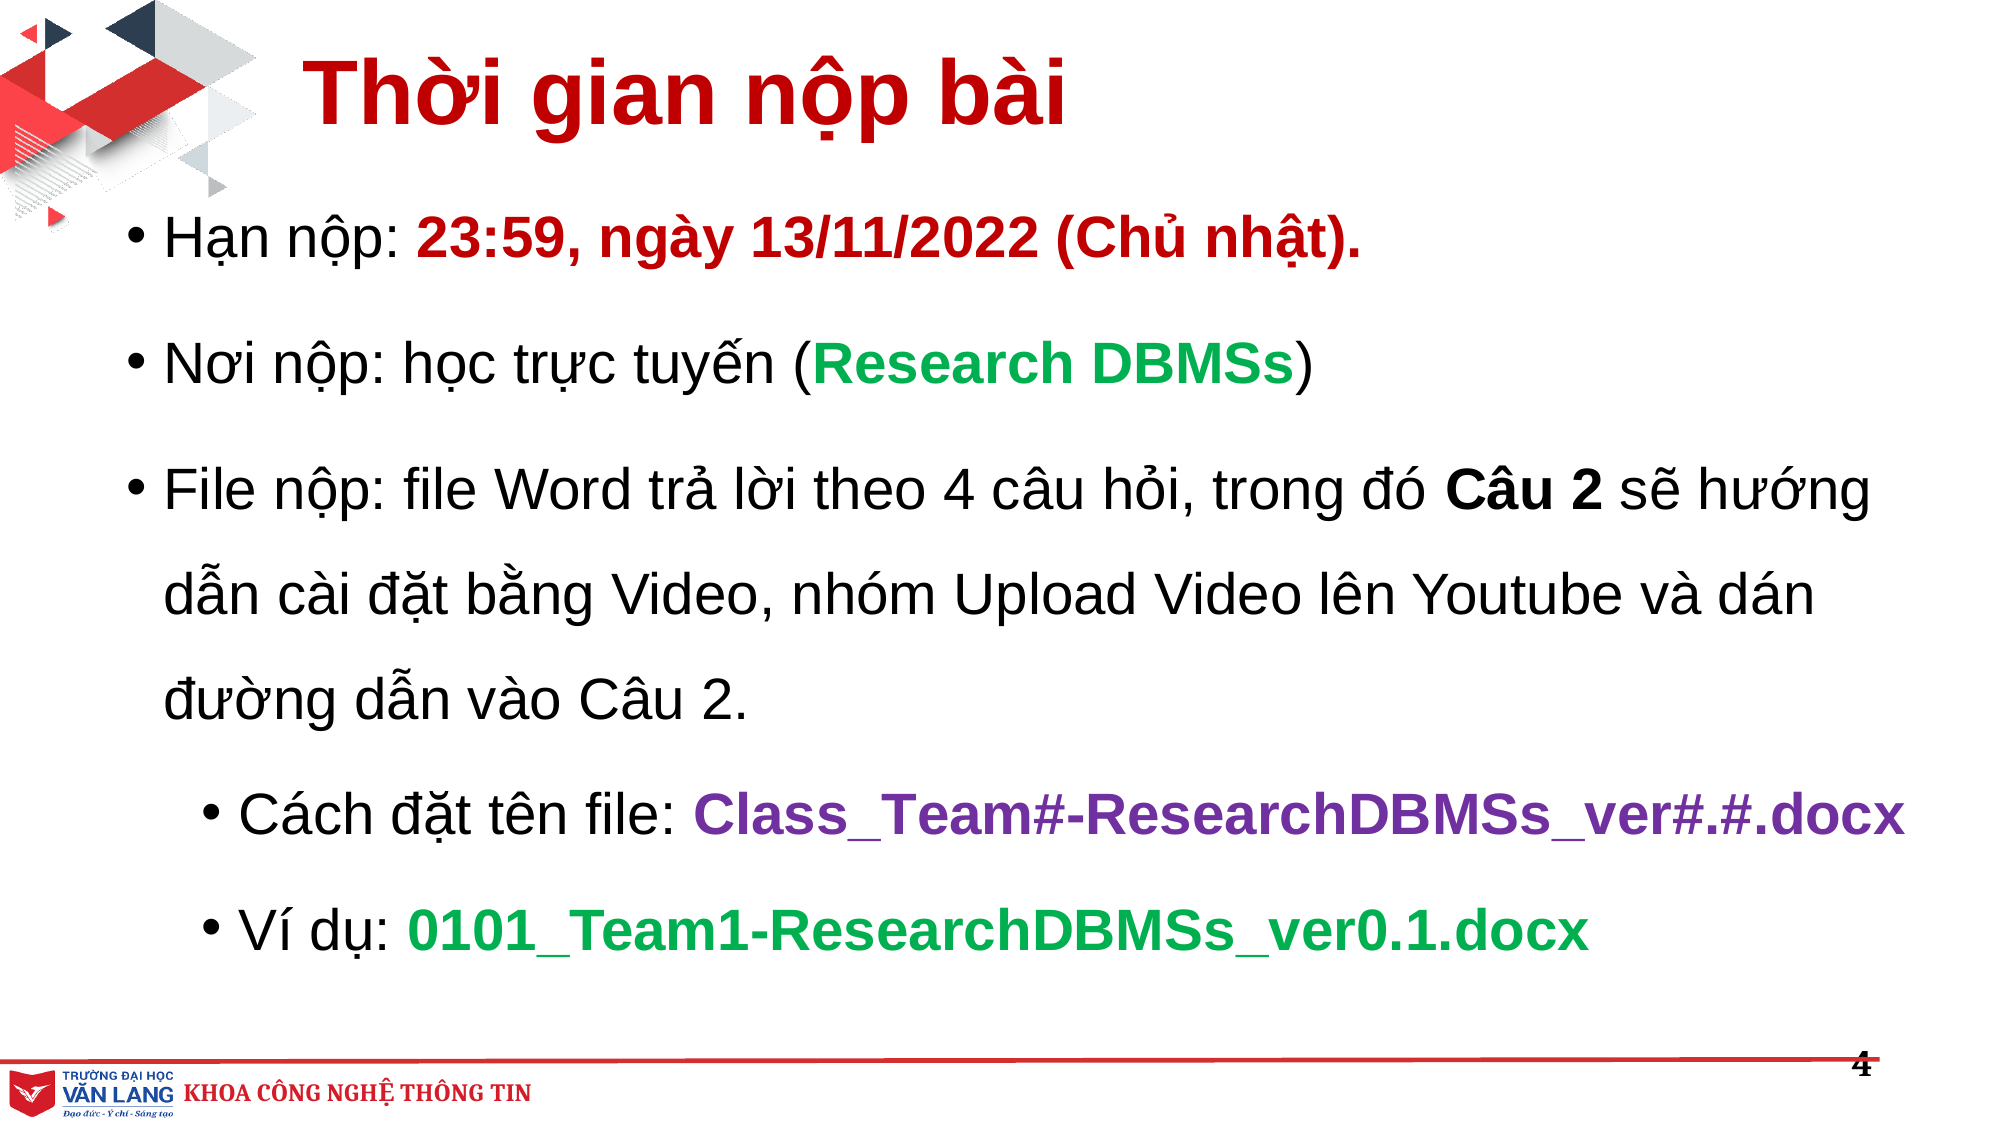

# Thời gian nộp bài
Hạn nộp: 23:59, ngày 13/11/2022 (Chủ nhật).
Nơi nộp: học trực tuyến (Research DBMSs)
File nộp: file Word trả lời theo 4 câu hỏi, trong đó Câu 2 sẽ hướng dẫn cài đặt bằng Video, nhóm Upload Video lên Youtube và dán đường dẫn vào Câu 2.
Cách đặt tên file: Class_Team#-ResearchDBMSs_ver#.#.docx
Ví dụ: 0101_Team1-ResearchDBMSs_ver0.1.docx